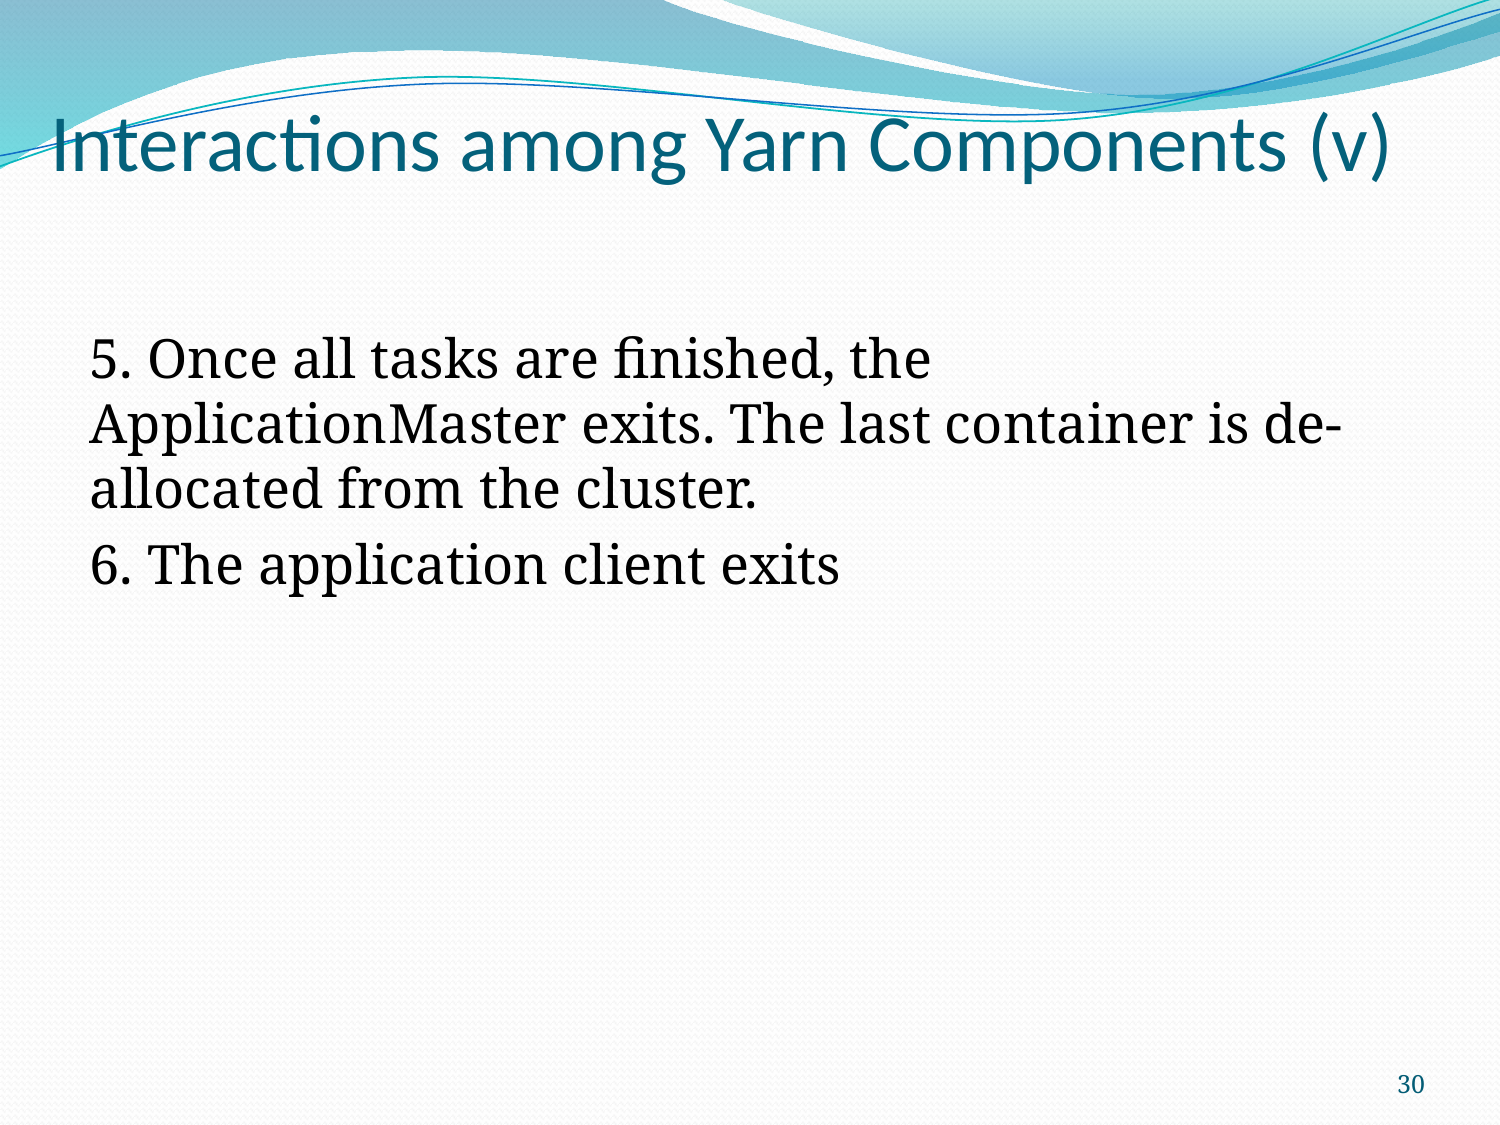

# Interactions among Yarn Components (v)
5. Once all tasks are finished, the ApplicationMaster exits. The last container is de-allocated from the cluster.
6. The application client exits
30